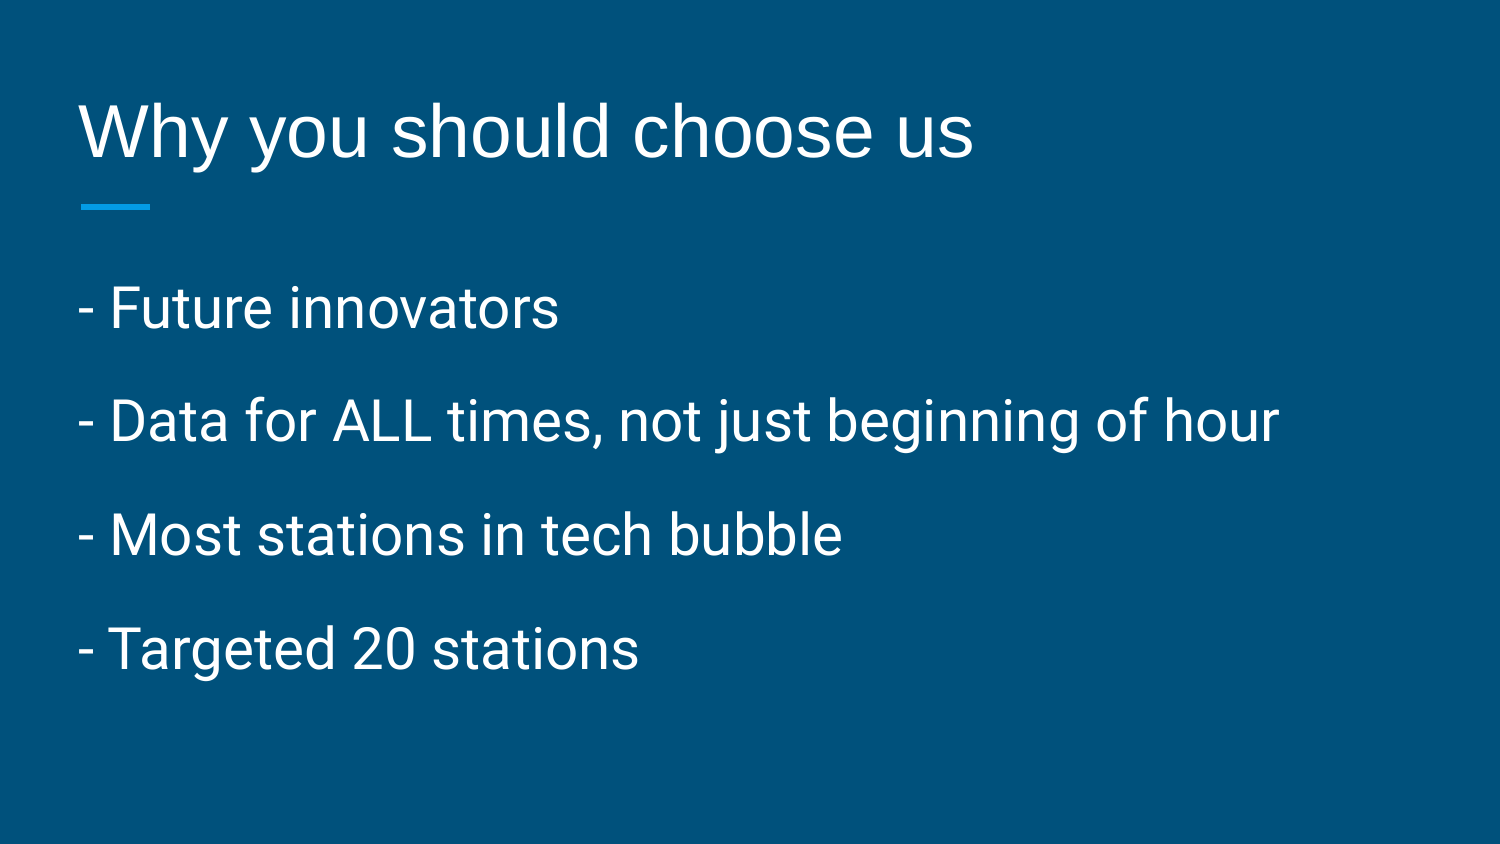

# Why you should choose us
- Future innovators
- Data for ALL times, not just beginning of hour
- Most stations in tech bubble
- Targeted 20 stations